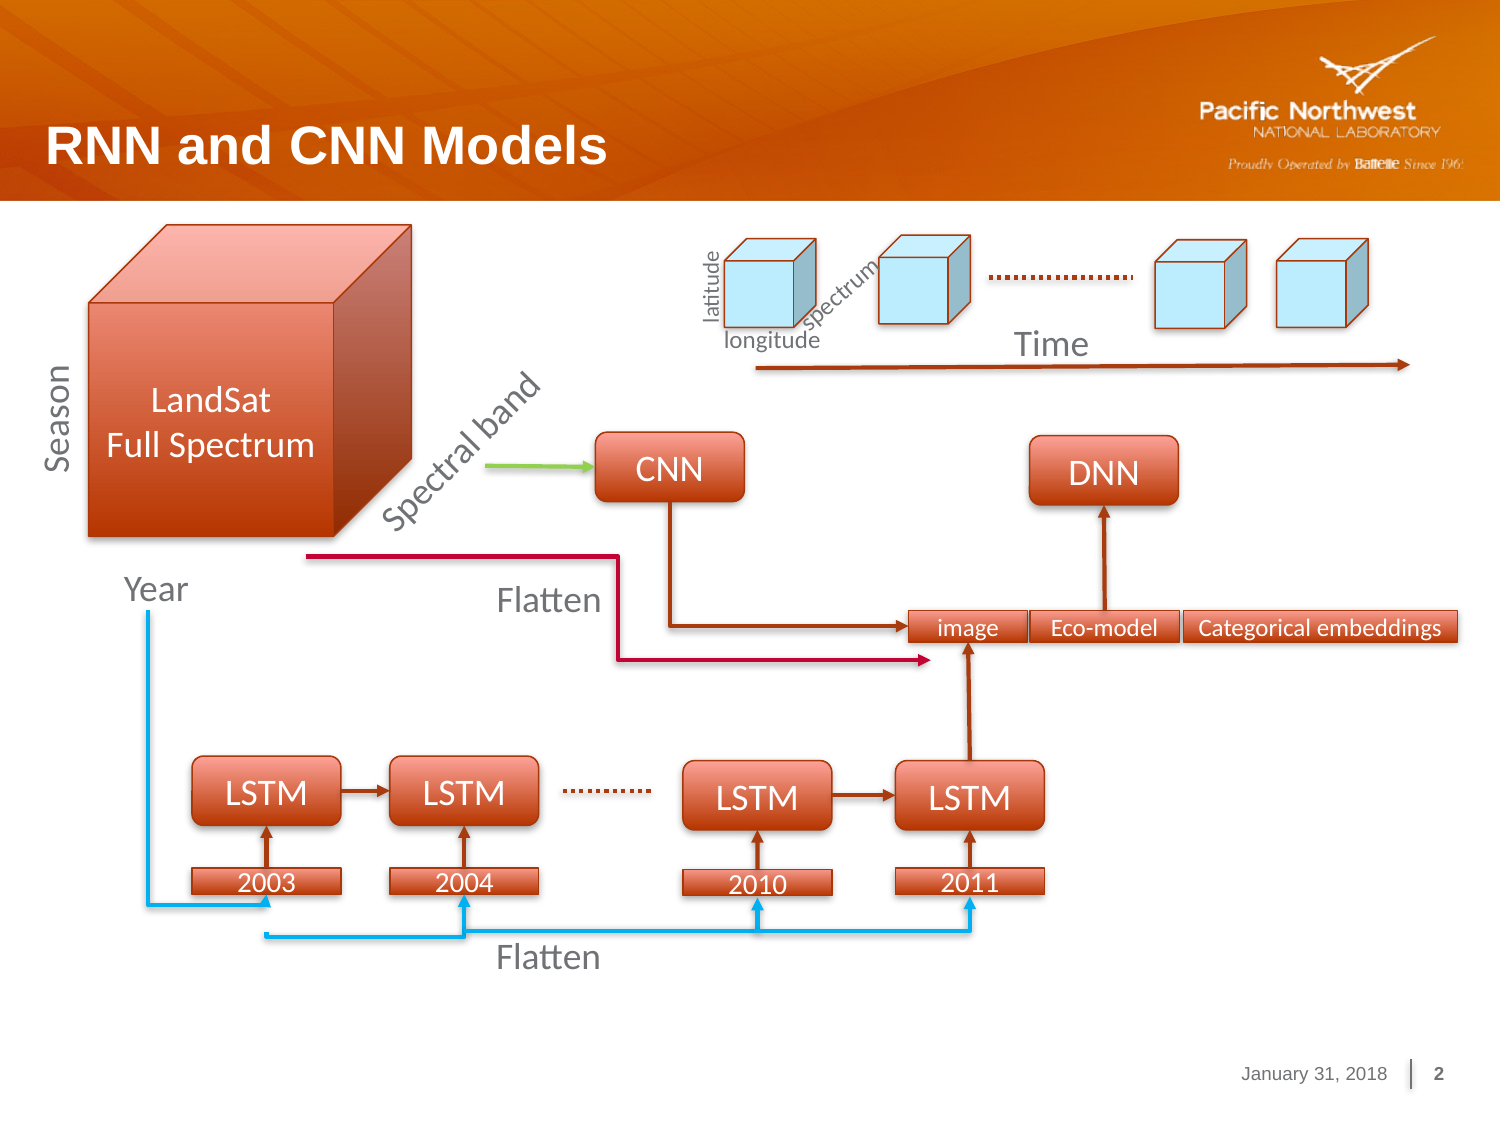

# RNN and CNN Models
LandSat
Full Spectrum

spectrum
latitude
Time
Season
longitude
Spectral band
CNN
DNN
Year
Flatten
image
Eco-model
Categorical embeddings
LSTM
LSTM
LSTM
LSTM
2011
2003
2004
2010
Flatten

January 31, 2018
2